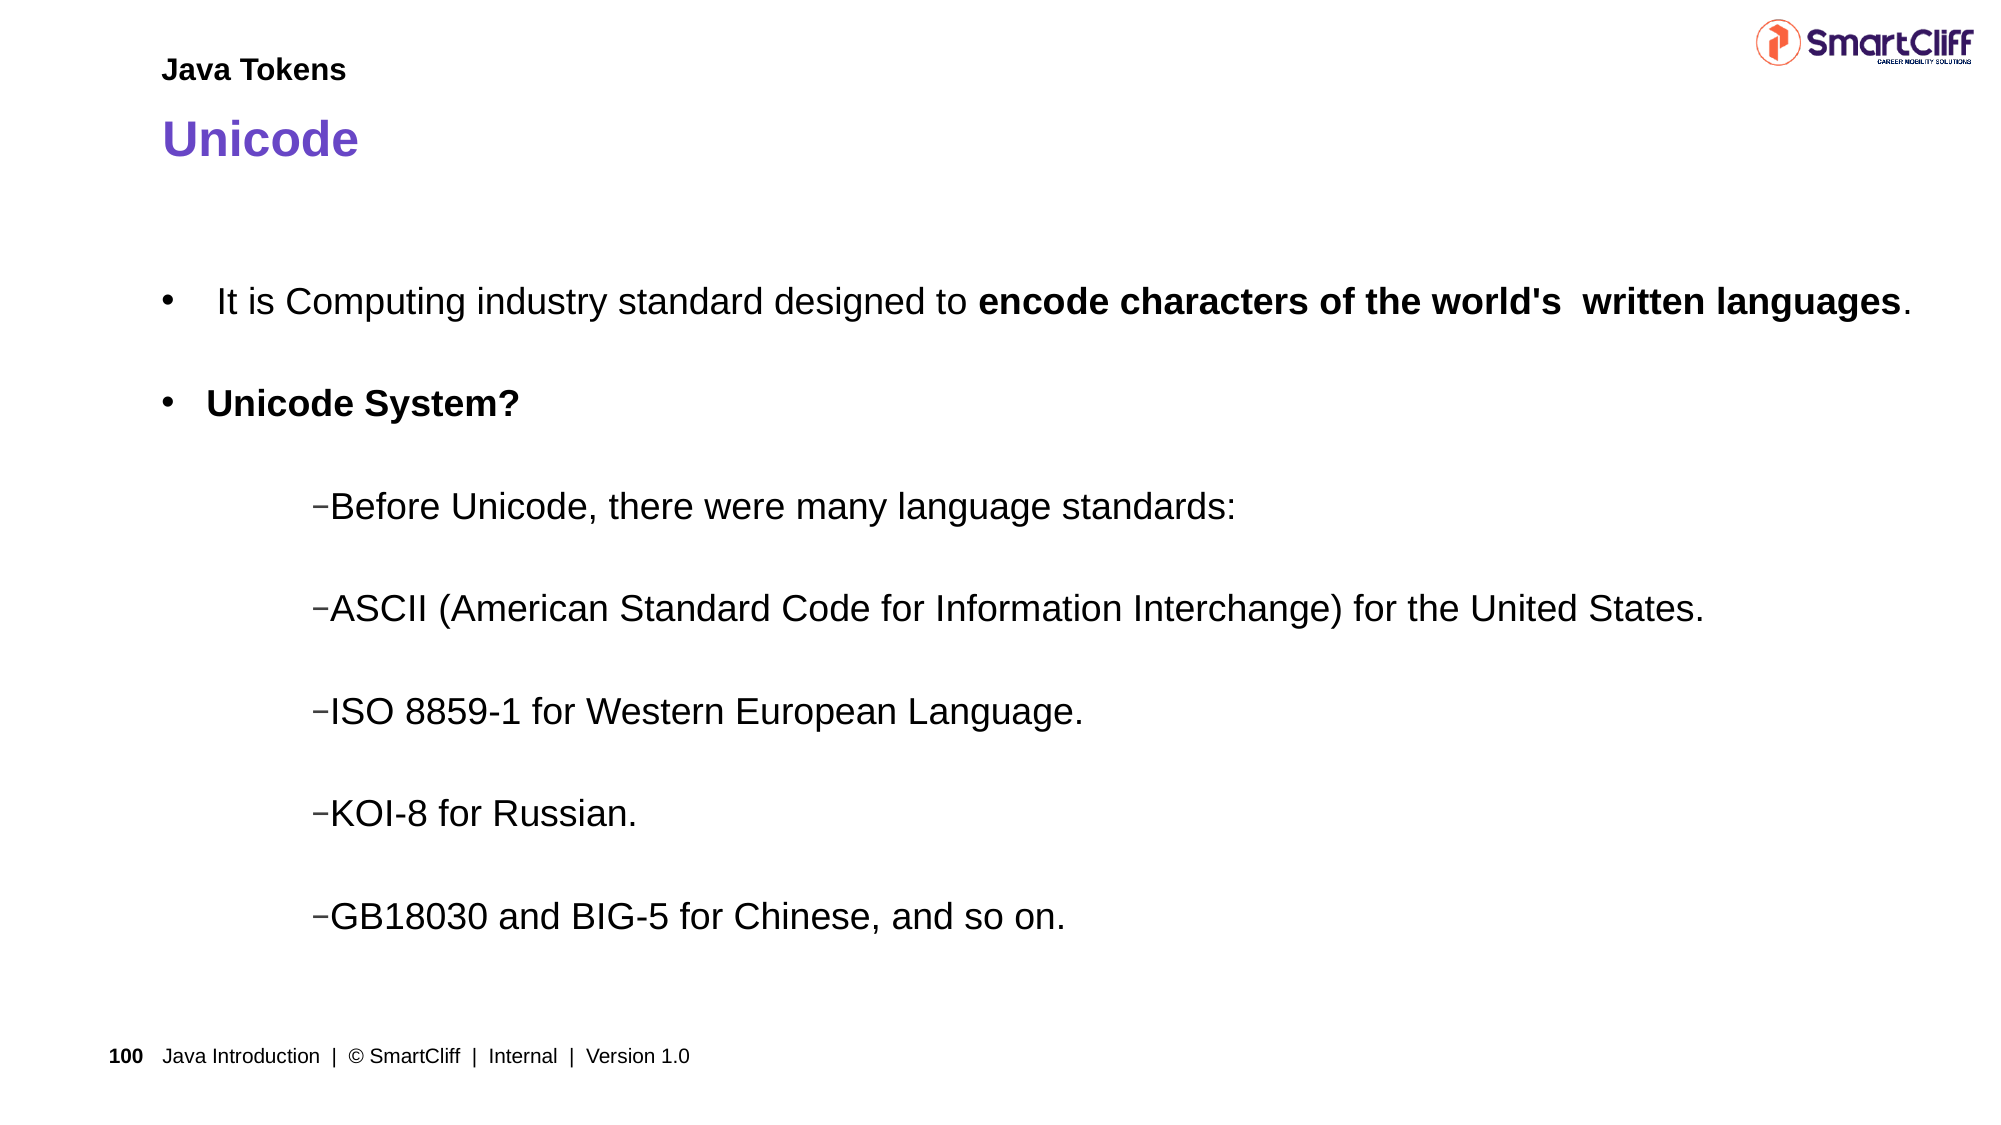

Java Tokens
# Unicode
 It is Computing industry standard designed to encode characters of the world's  written languages.
Unicode System?
Before Unicode, there were many language standards:
ASCII (American Standard Code for Information Interchange) for the United States.
ISO 8859-1 for Western European Language.
KOI-8 for Russian.
GB18030 and BIG-5 for Chinese, and so on.
Java Introduction  |  © SmartCliff  |  Internal  |  Version 1.0
100